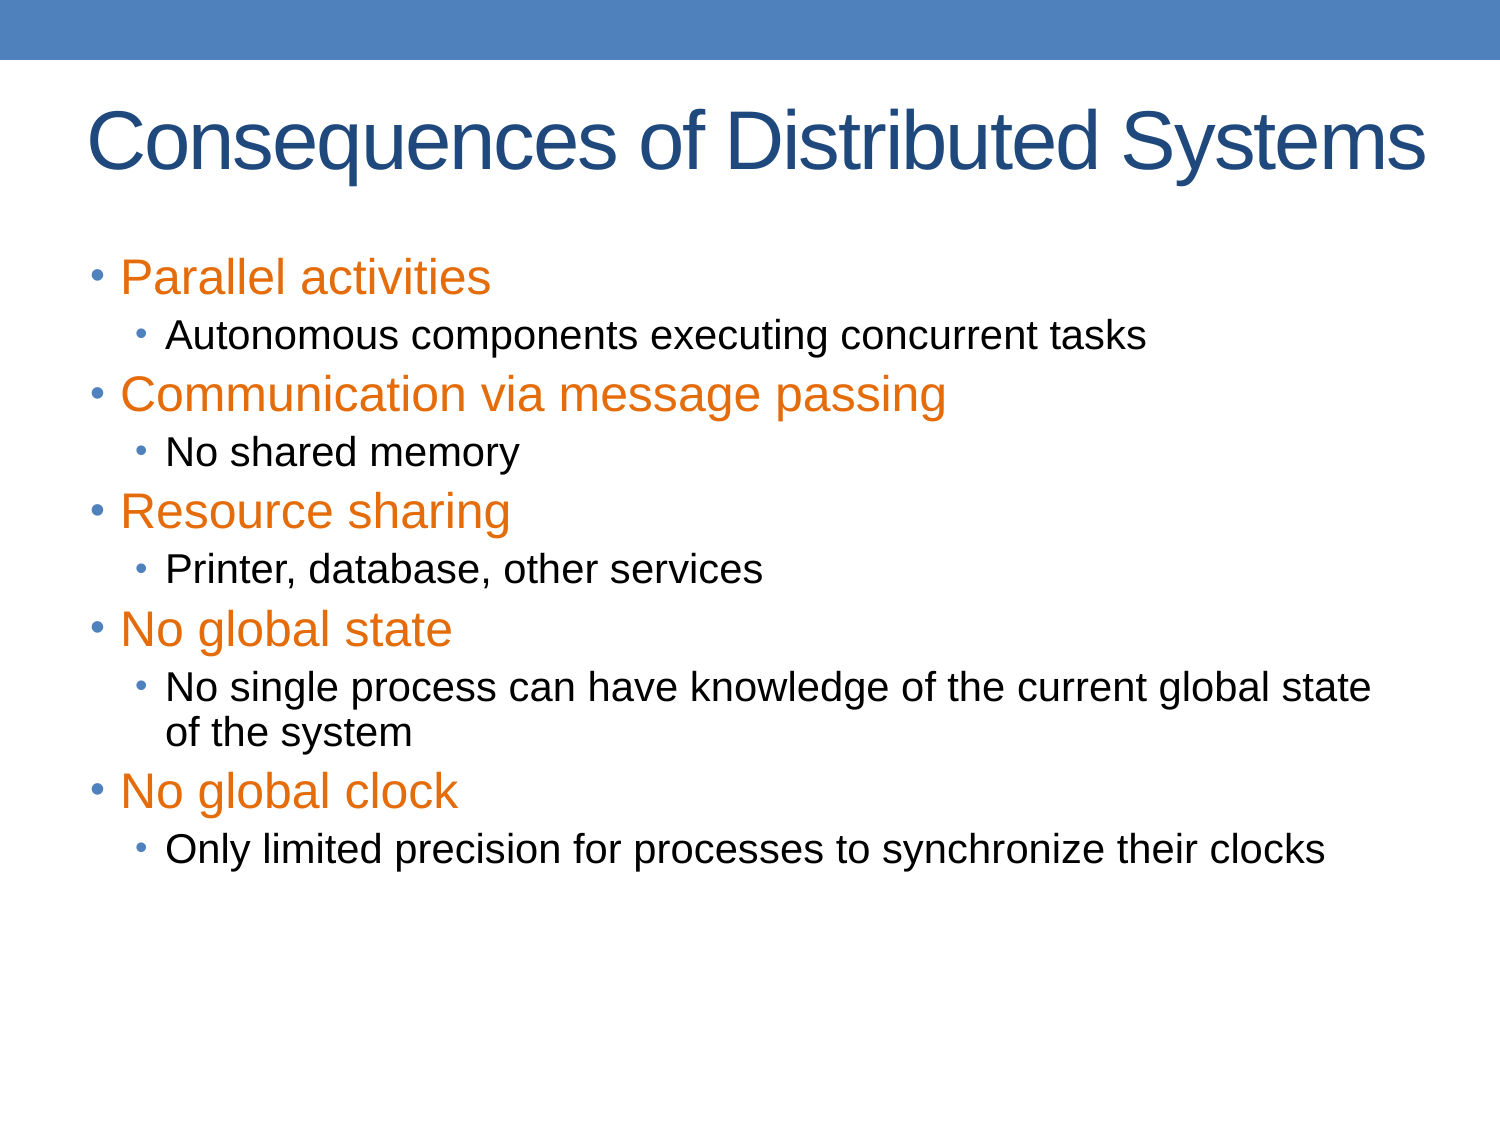

# Consequences of Distributed Systems
Parallel activities
Autonomous components executing concurrent tasks
Communication via message passing
No shared memory
Resource sharing
Printer, database, other services
No global state
No single process can have knowledge of the current global state of the system
No global clock
Only limited precision for processes to synchronize their clocks